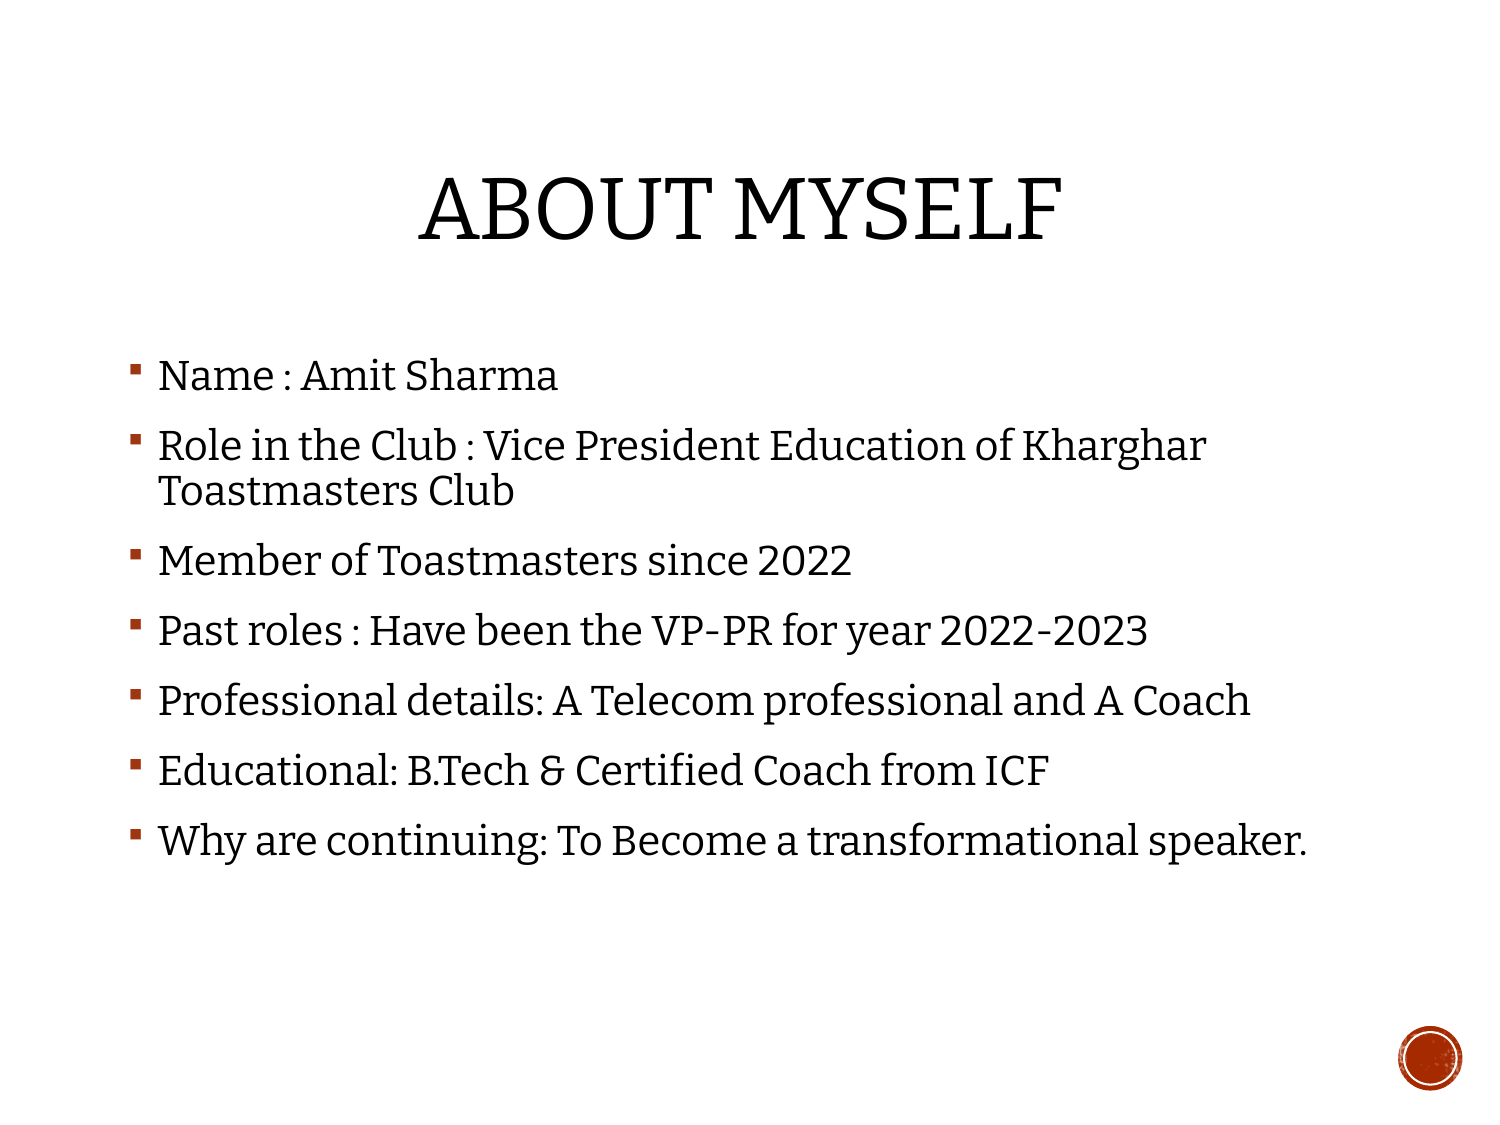

# About Myself
Name : Amit Sharma
Role in the Club : Vice President Education of Kharghar Toastmasters Club
Member of Toastmasters since 2022
Past roles : Have been the VP-PR for year 2022-2023
Professional details: A Telecom professional and A Coach
Educational: B.Tech & Certified Coach from ICF
Why are continuing: To Become a transformational speaker.